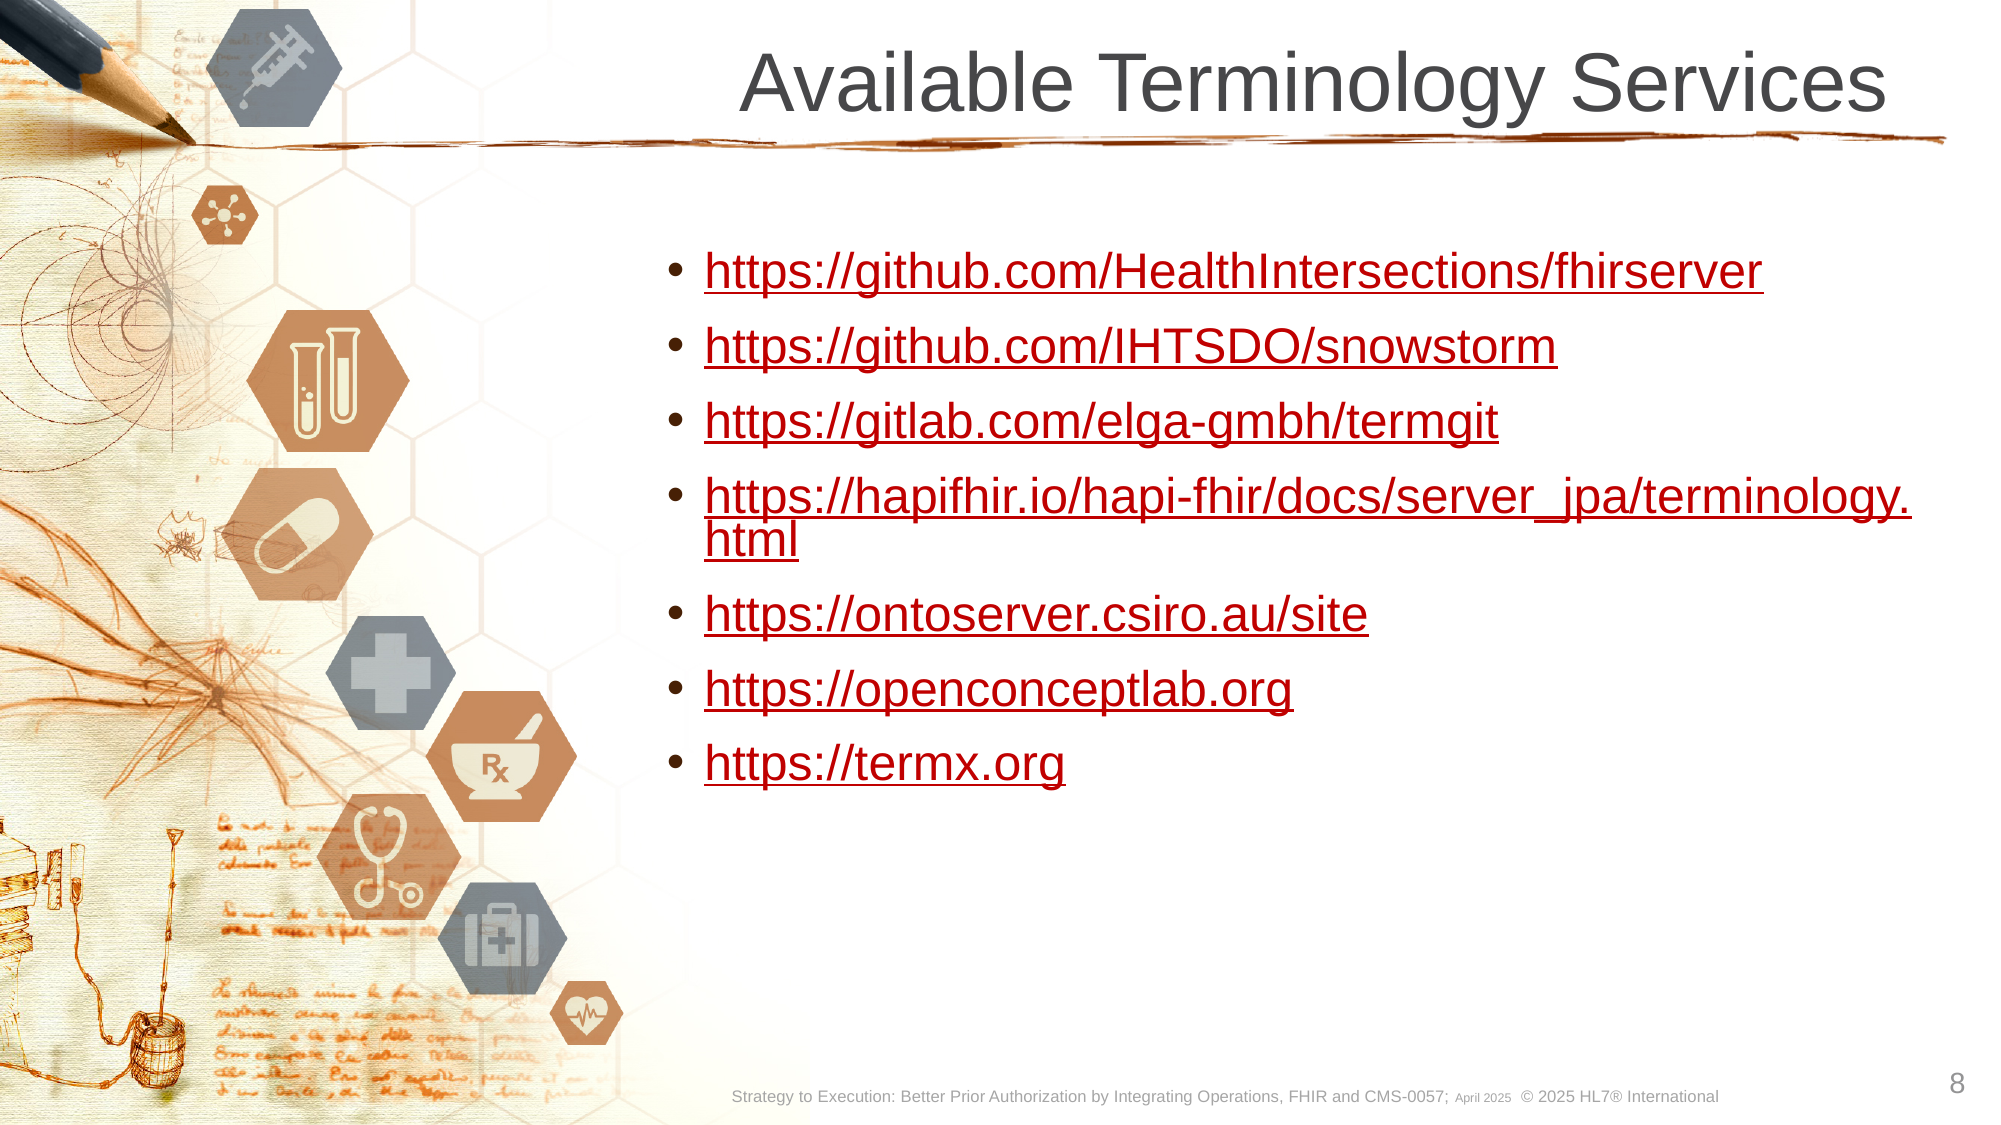

# Available Terminology Services
https://github.com/HealthIntersections/fhirserver
https://github.com/IHTSDO/snowstorm
https://gitlab.com/elga-gmbh/termgit
https://hapifhir.io/hapi-fhir/docs/server_jpa/terminology.html
https://ontoserver.csiro.au/site
https://openconceptlab.org
https://termx.org

8